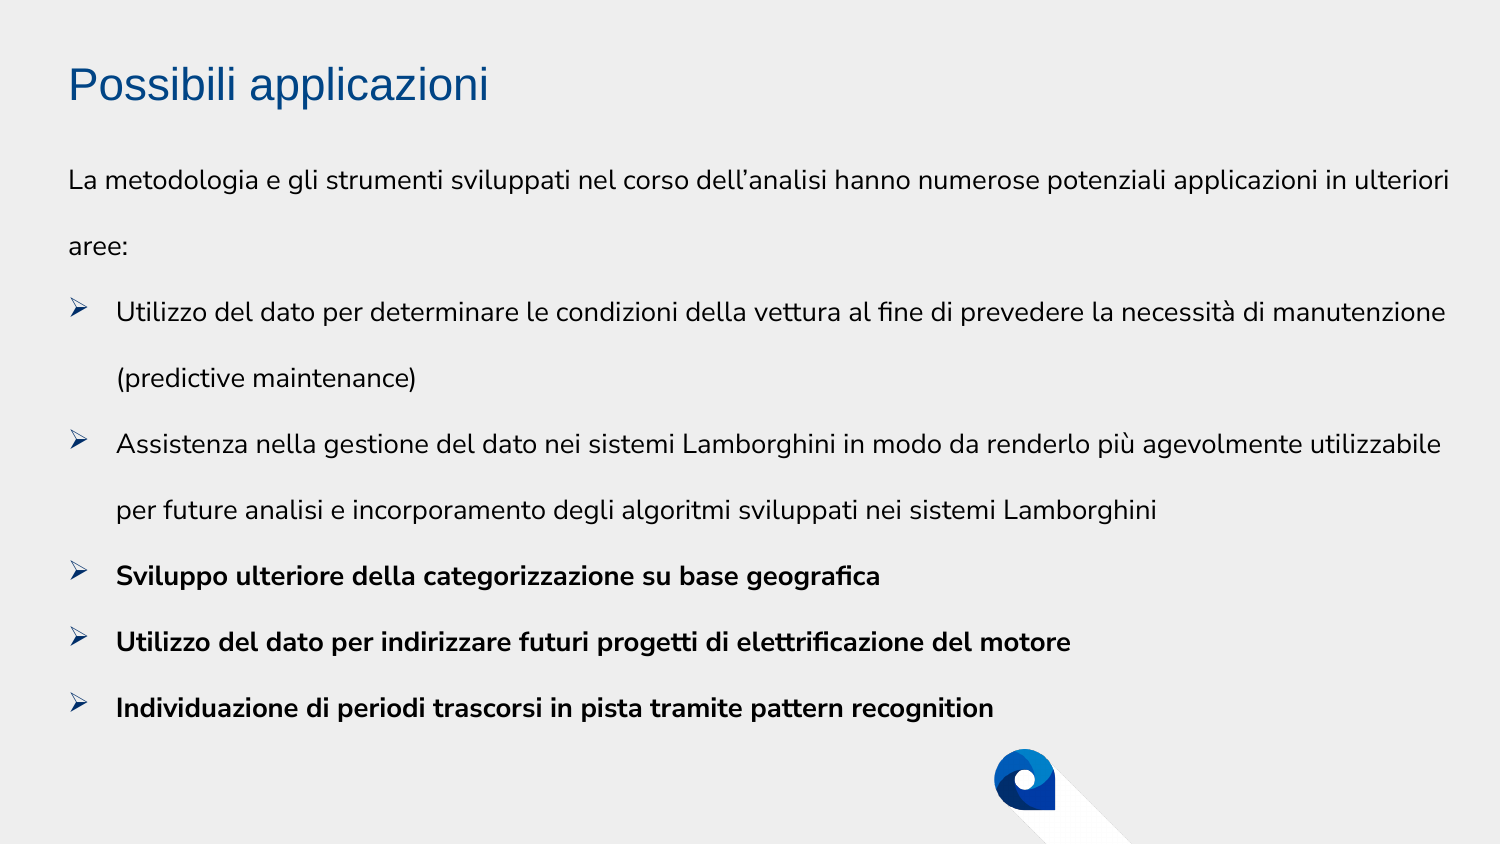

# Possibili applicazioni
La metodologia e gli strumenti sviluppati nel corso dell’analisi hanno numerose potenziali applicazioni in ulteriori aree:
Utilizzo del dato per determinare le condizioni della vettura al fine di prevedere la necessità di manutenzione  (predictive maintenance)
Assistenza nella gestione del dato nei sistemi Lamborghini in modo da renderlo più agevolmente utilizzabile per future analisi e incorporamento degli algoritmi sviluppati nei sistemi Lamborghini
Sviluppo ulteriore della categorizzazione su base geografica
Utilizzo del dato per indirizzare futuri progetti di elettrificazione del motore
Individuazione di periodi trascorsi in pista tramite pattern recognition